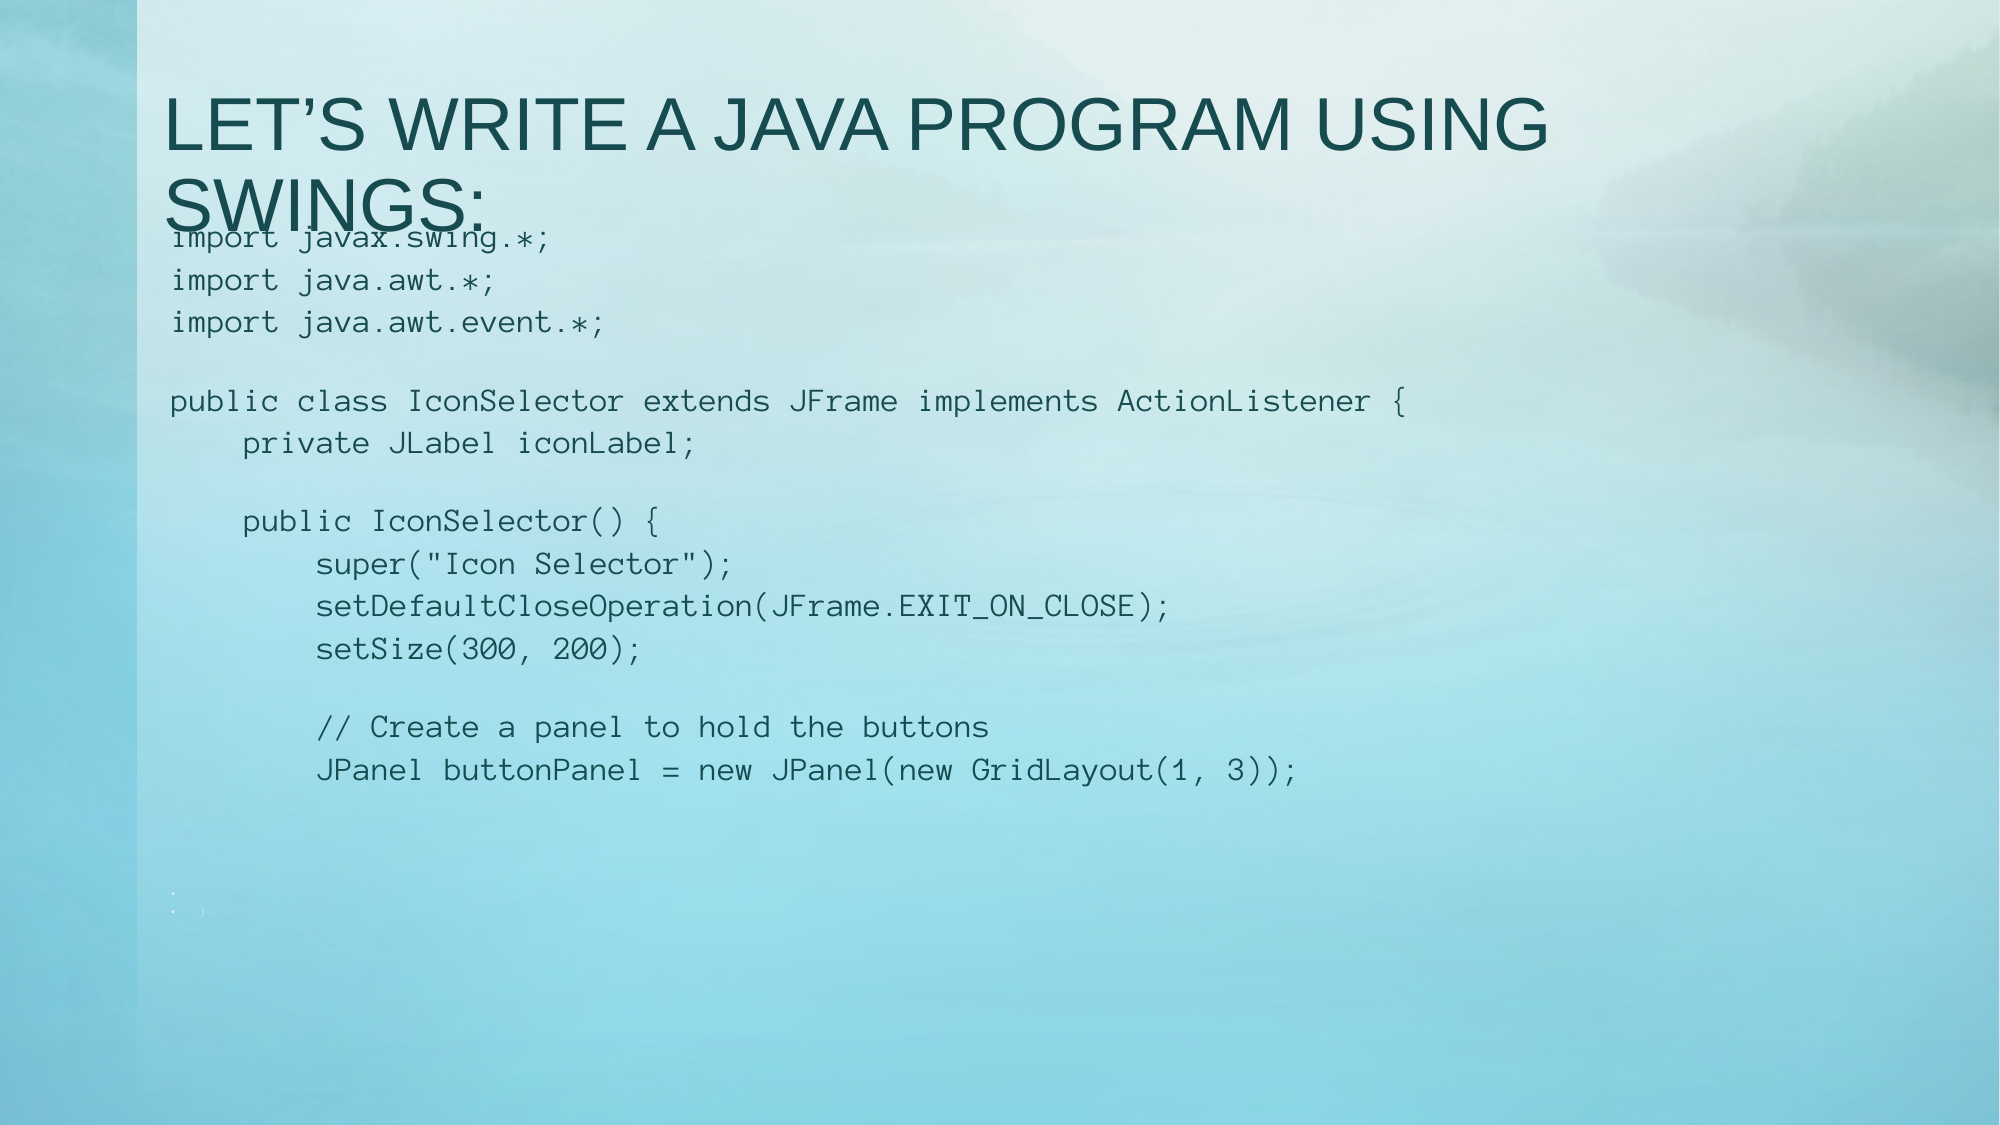

LET’S WRITE A JAVA PROGRAM USING SWINGS:
import javax.swing.*;
import java.awt.*;
import java.awt.event.*;
public class IconSelector extends JFrame implements ActionListener {
    private JLabel iconLabel;
    public IconSelector() {
        super("Icon Selector");
        setDefaultCloseOperation(JFrame.EXIT_ON_CLOSE);
        setSize(300, 200);
        // Create a panel to hold the buttons
        JPanel buttonPanel = new JPanel(new GridLayout(1, 3));

}